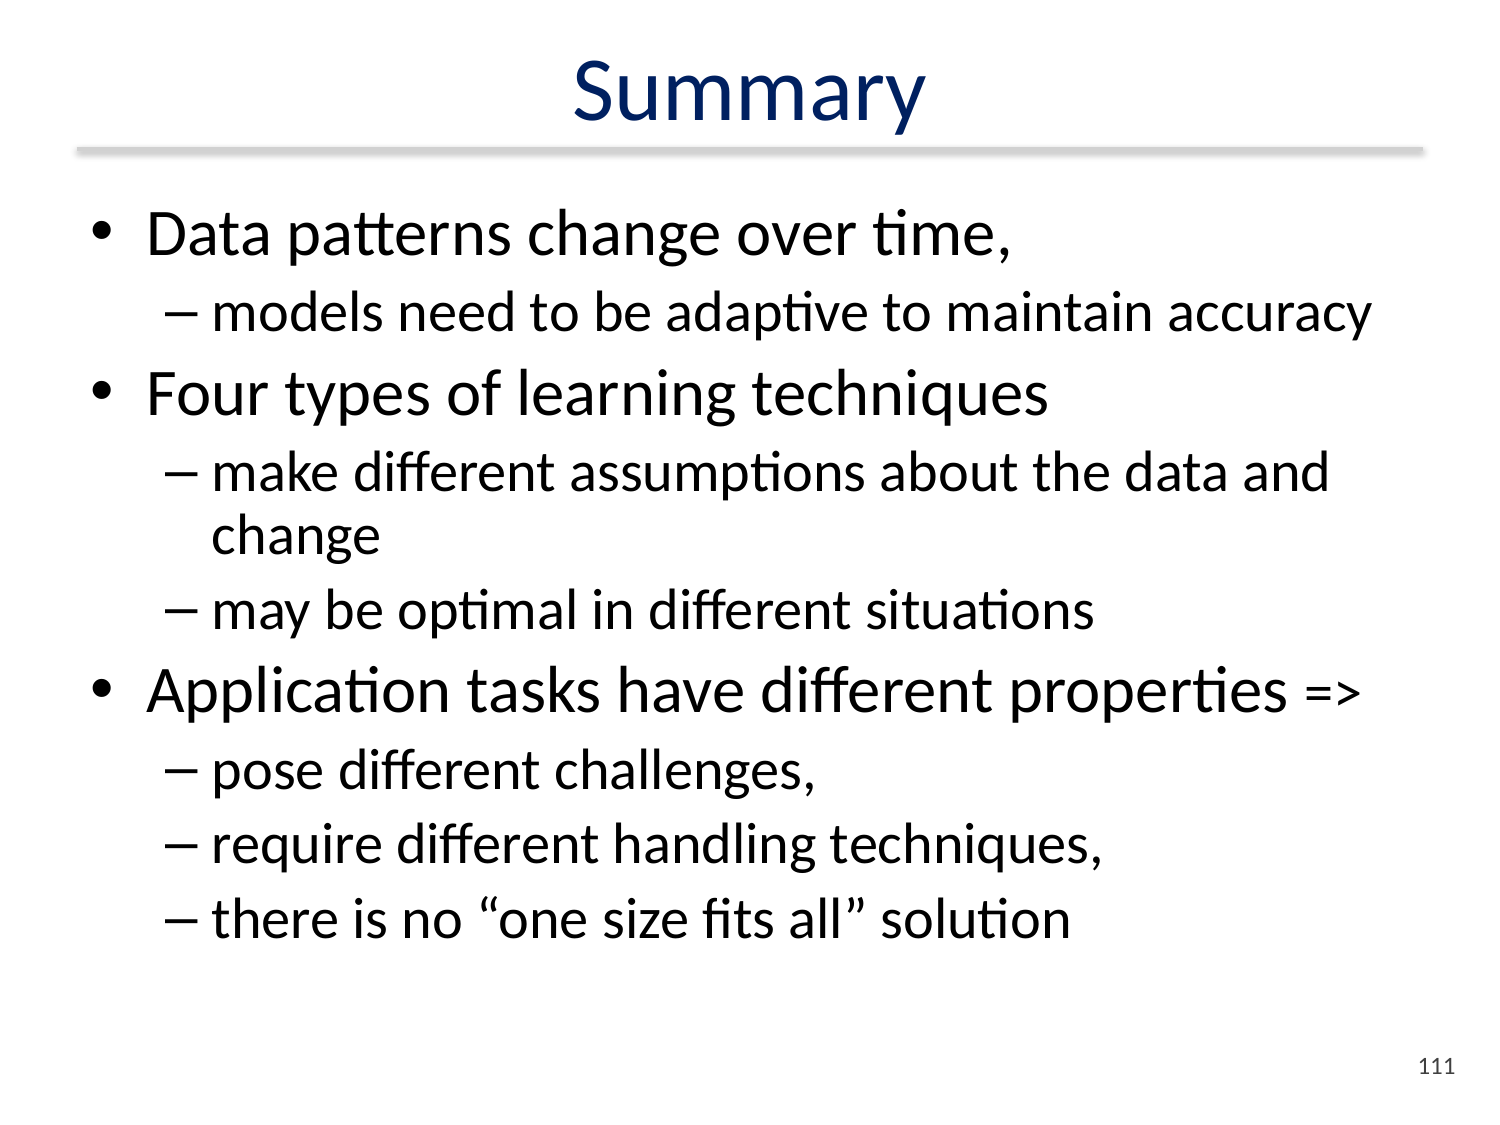

# Summary
Data patterns change over time,
models need to be adaptive to maintain accuracy
Four types of learning techniques
make different assumptions about the data and change
may be optimal in different situations
Application tasks have different properties =>
pose different challenges,
require different handling techniques,
there is no “one size fits all” solution
111